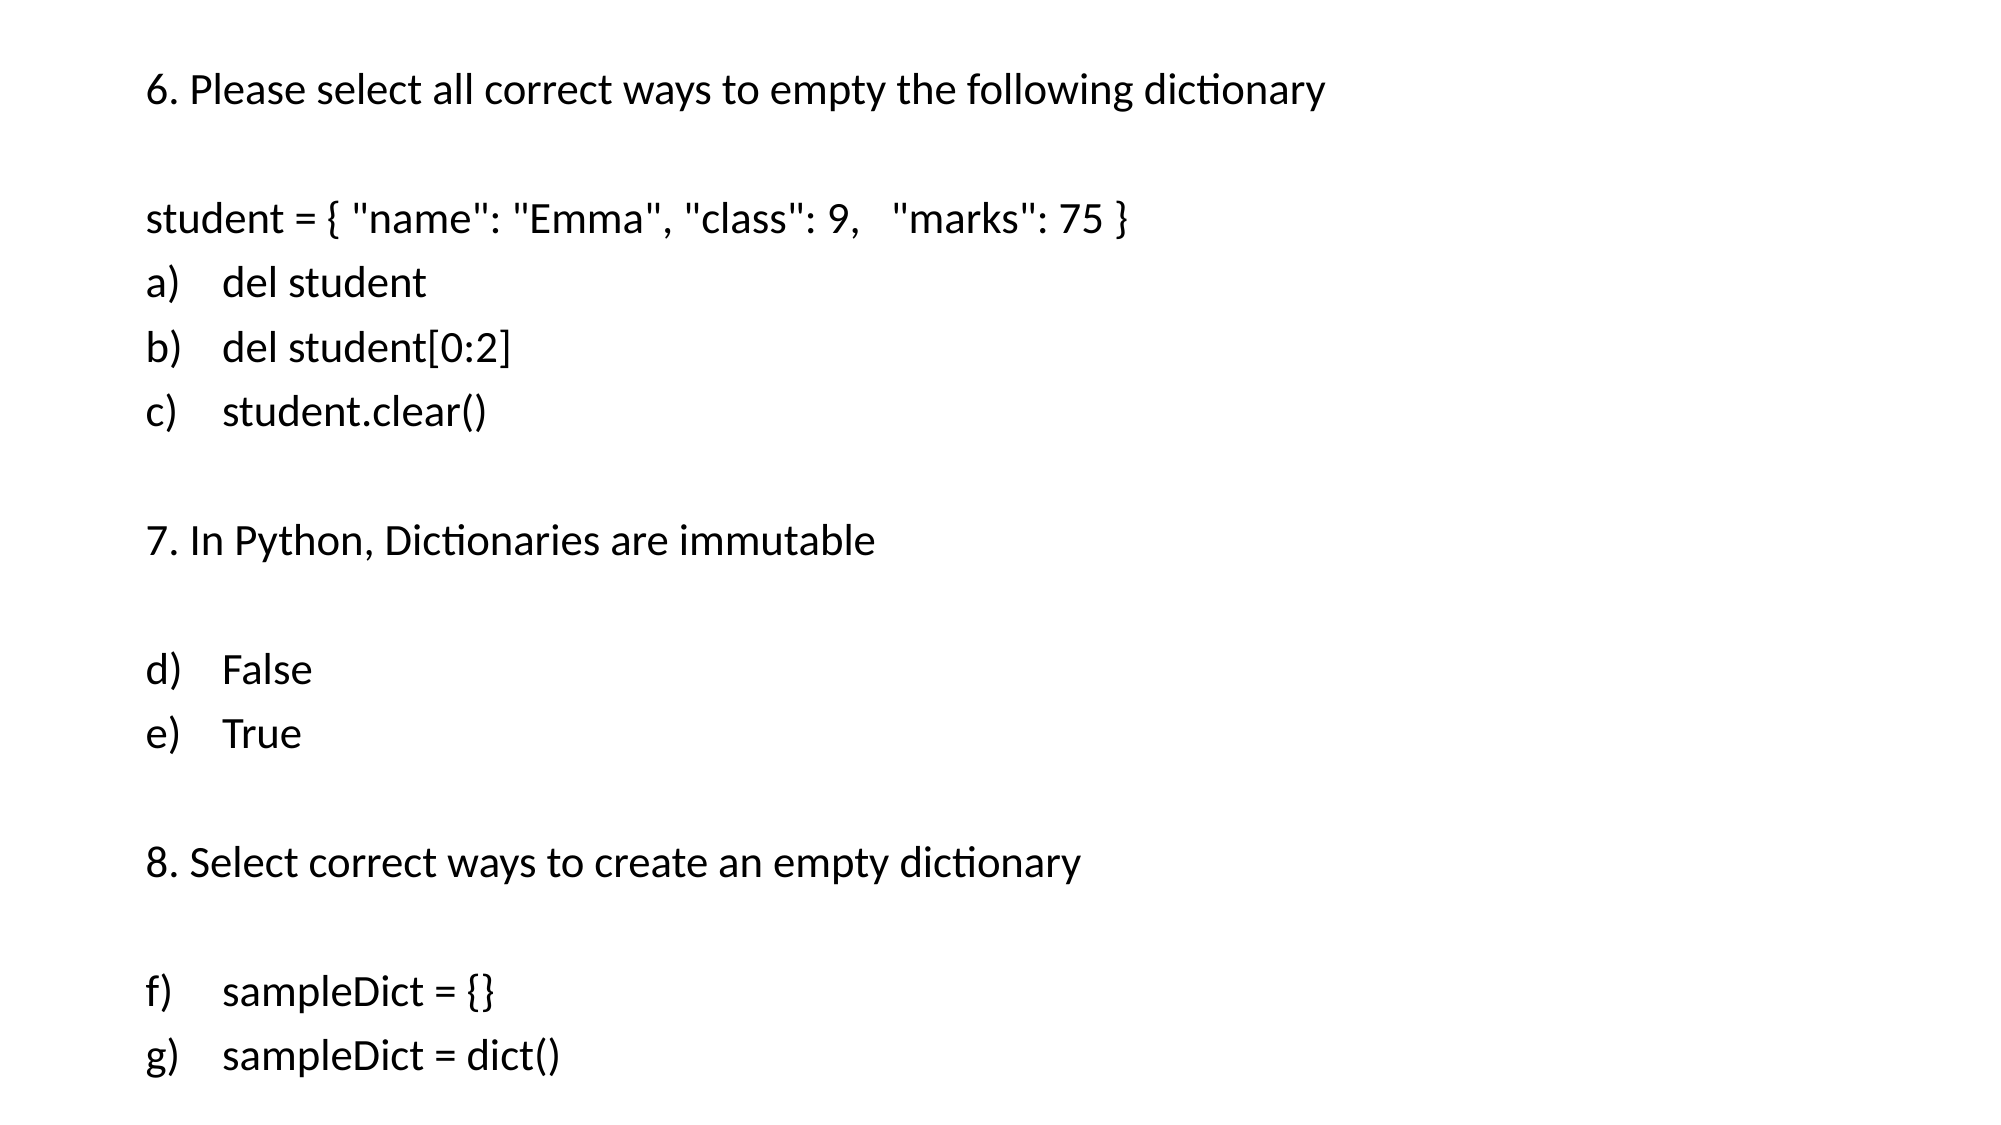

6. Please select all correct ways to empty the following dictionary

student = { "name": "Emma", "class": 9,   "marks": 75 }
del student
del student[0:2]
student.clear()

7. In Python, Dictionaries are immutable

False
True

8. Select correct ways to create an empty dictionary

sampleDict = {}
sampleDict = dict()